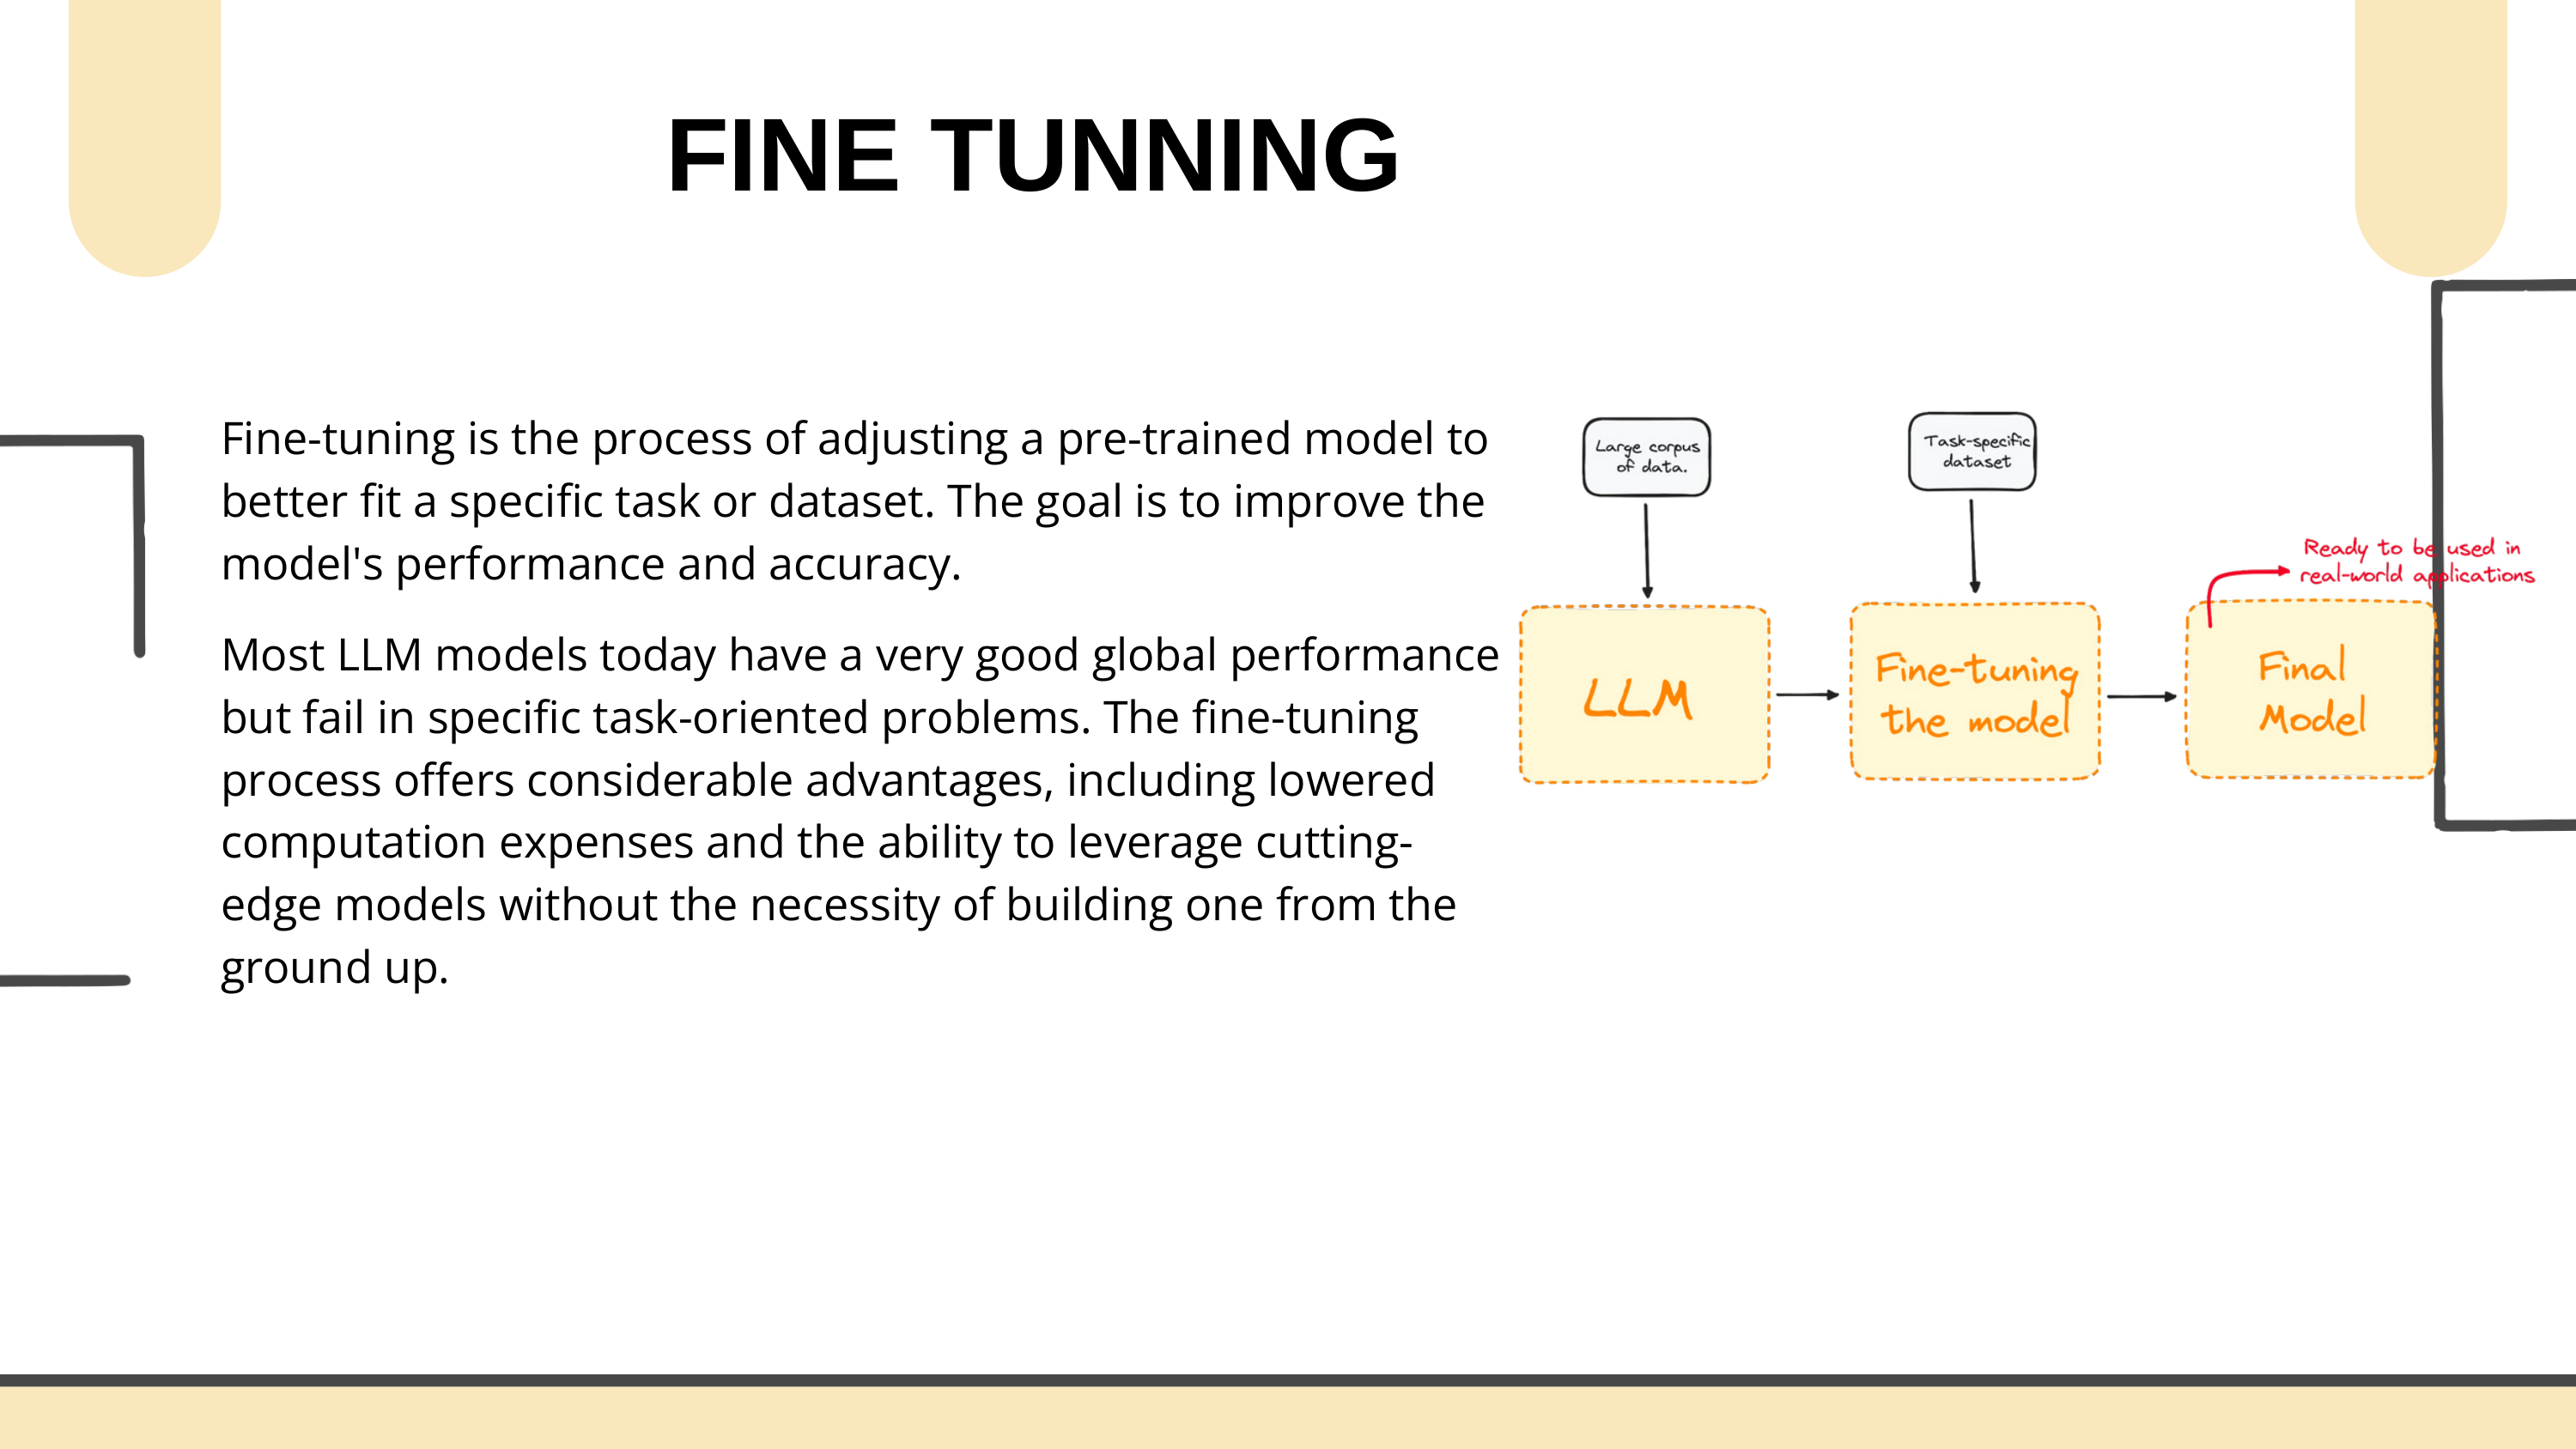

FINE TUNNING

Fine-tuning is the process of adjusting a pre-trained model to better fit a specific task or dataset. The goal is to improve the model's performance and accuracy.

Most LLM models today have a very good global performance but fail in specific task-oriented problems. The fine-tuning process offers considerable advantages, including lowered computation expenses and the ability to leverage cutting-edge models without the necessity of building one from the ground up.